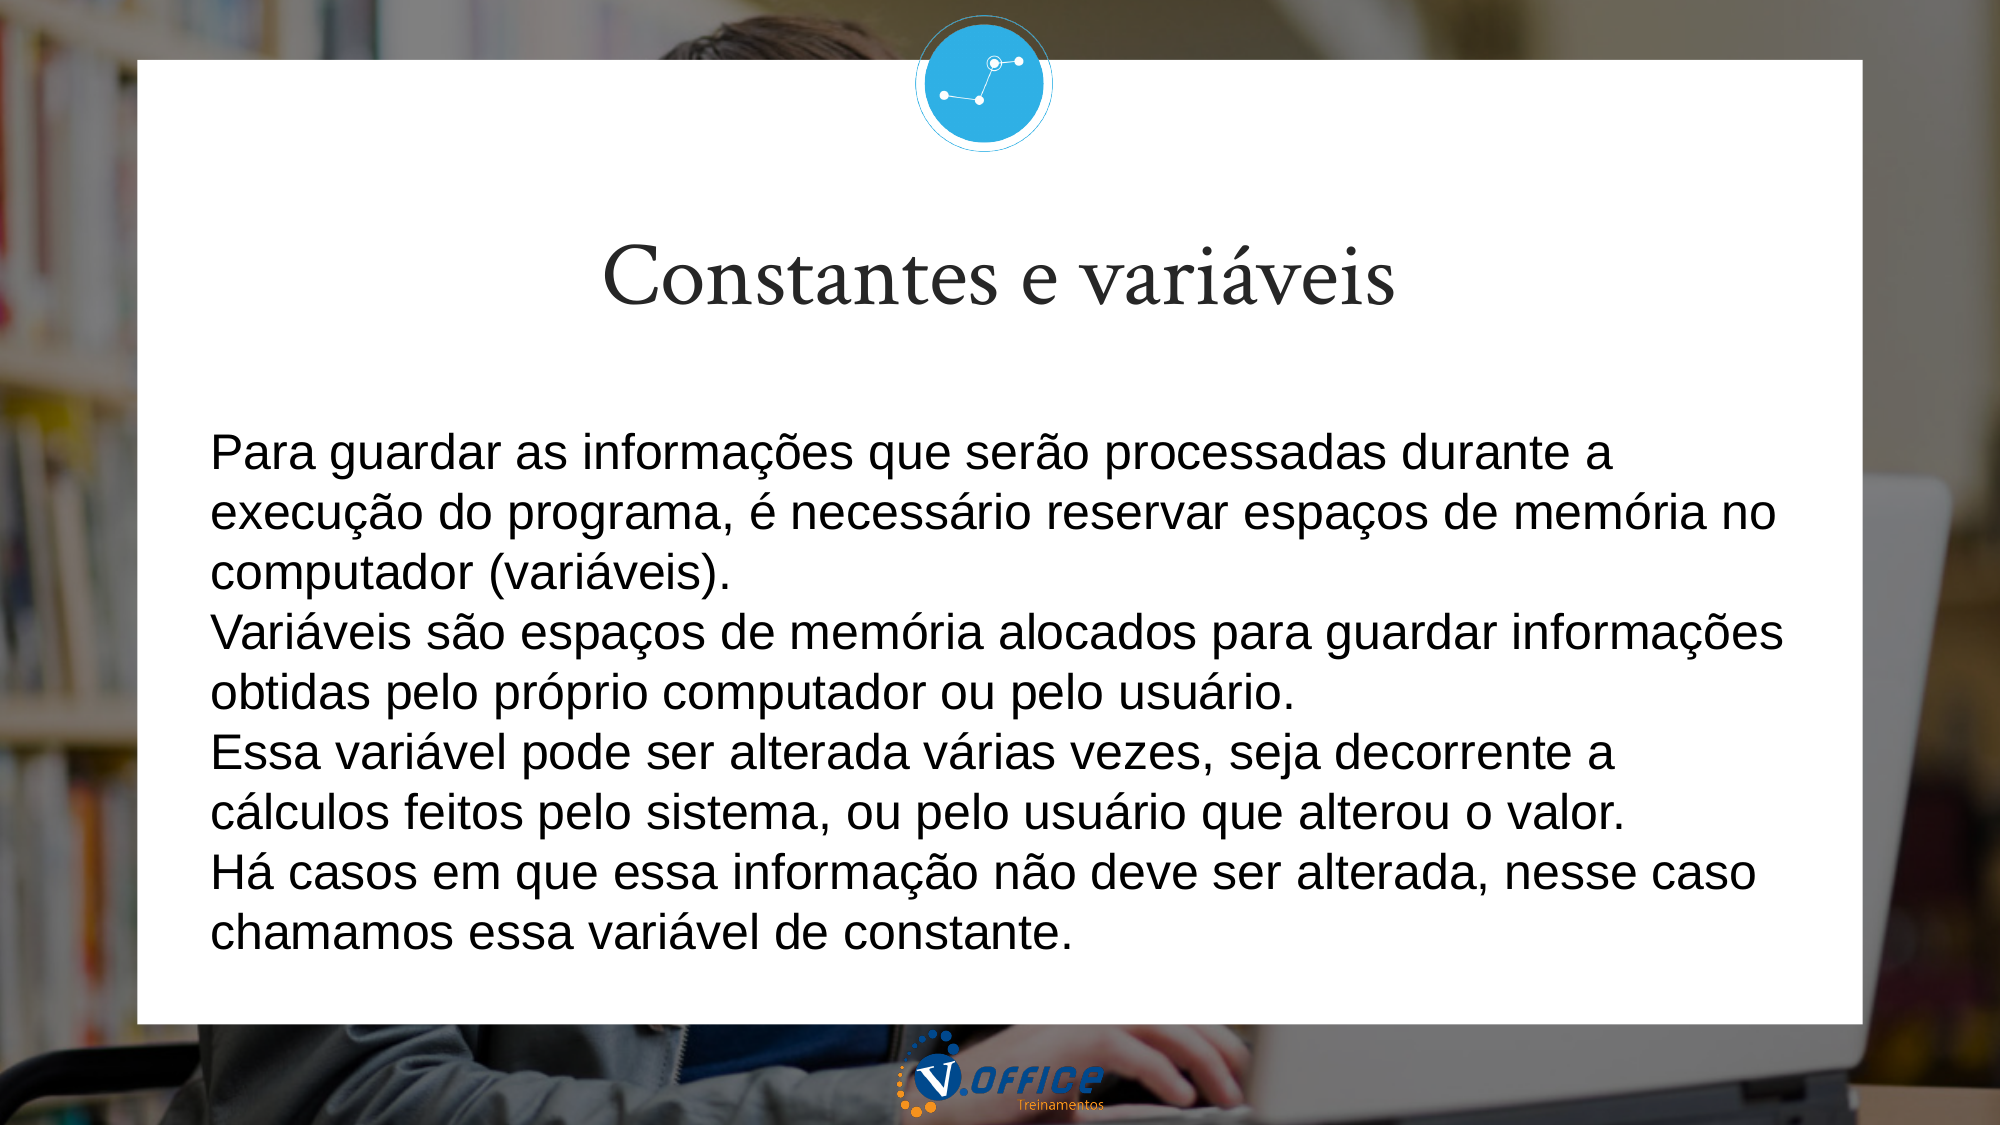

Constantes e variáveis
Para guardar as informações que serão processadas durante a execução do programa, é necessário reservar espaços de memória no computador (variáveis).
Variáveis são espaços de memória alocados para guardar informações obtidas pelo próprio computador ou pelo usuário.
Essa variável pode ser alterada várias vezes, seja decorrente a cálculos feitos pelo sistema, ou pelo usuário que alterou o valor.
Há casos em que essa informação não deve ser alterada, nesse caso chamamos essa variável de constante.